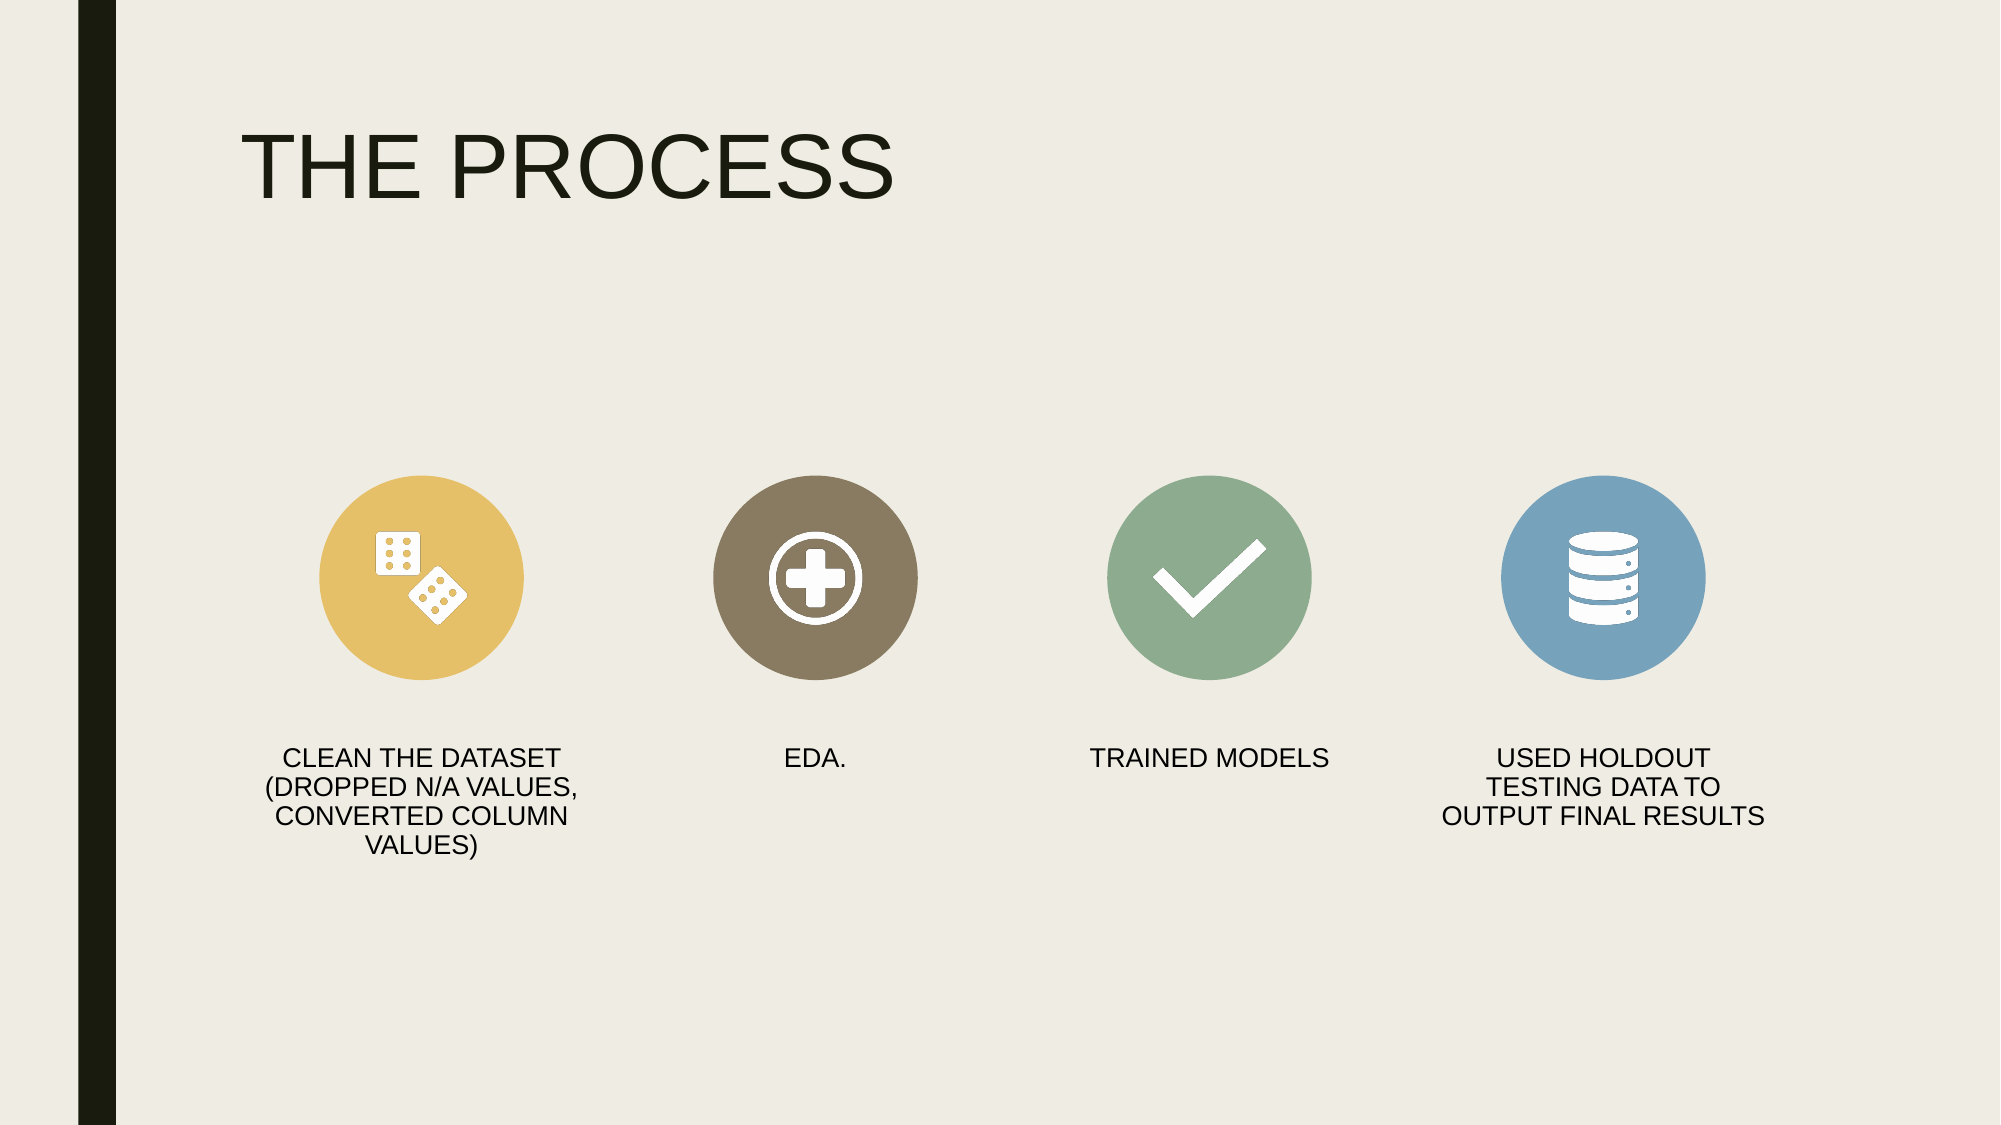

# THE PROCESS
Clean the Dataset (Dropped N/A Values, converted column values)
EDA.
Trained Models
Used holdout testing data to output final results